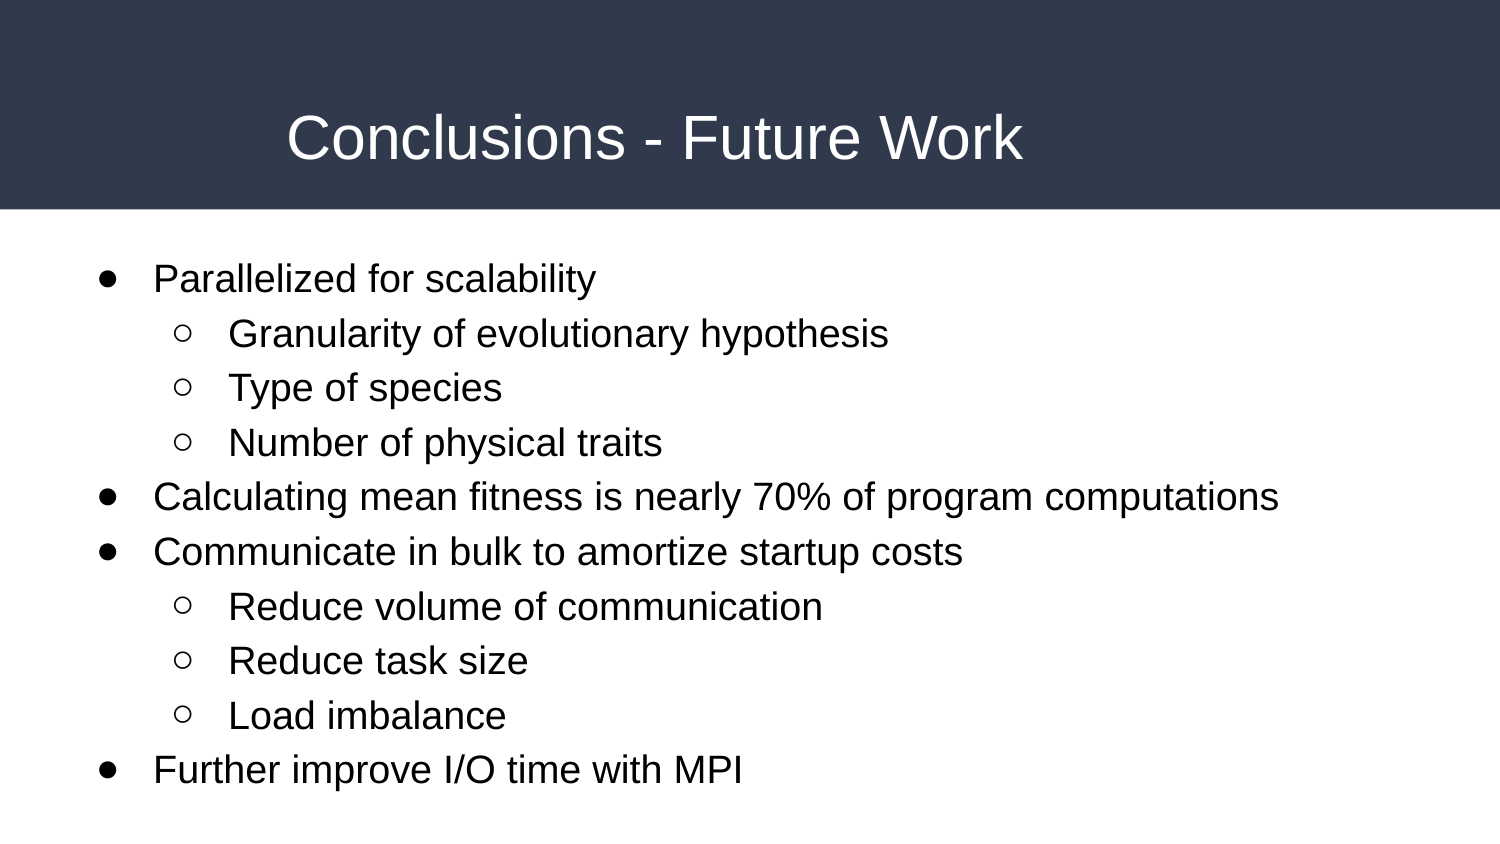

# Conclusions - Future Work
Parallelized for scalability
Granularity of evolutionary hypothesis
Type of species
Number of physical traits
Calculating mean fitness is nearly 70% of program computations
Communicate in bulk to amortize startup costs
Reduce volume of communication
Reduce task size
Load imbalance
Further improve I/O time with MPI